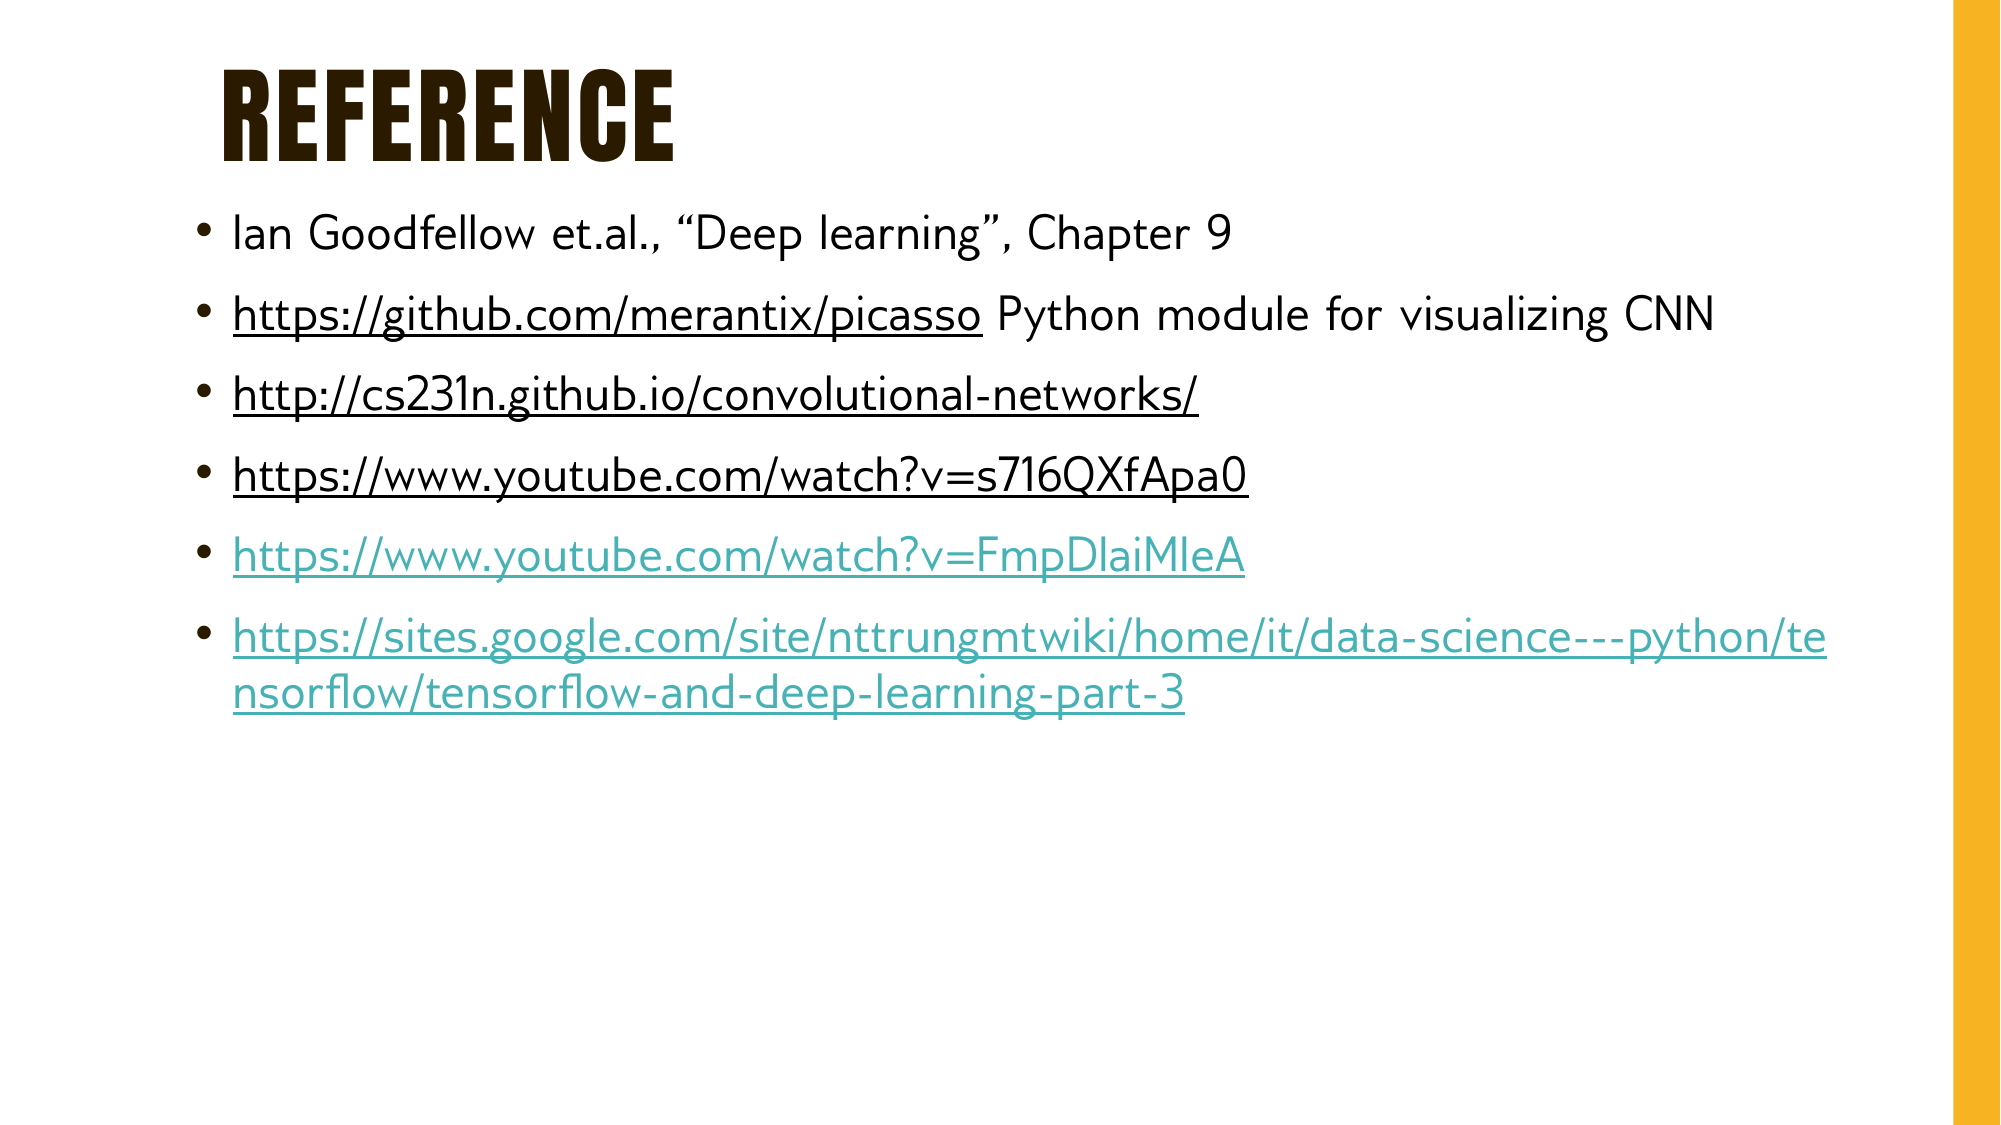

# reference
Ian Goodfellow et.al., “Deep learning”, Chapter 9
https://github.com/merantix/picasso Python module for visualizing CNN
http://cs231n.github.io/convolutional-networks/
https://www.youtube.com/watch?v=s716QXfApa0
https://www.youtube.com/watch?v=FmpDIaiMIeA
https://sites.google.com/site/nttrungmtwiki/home/it/data-science---python/tensorflow/tensorflow-and-deep-learning-part-3